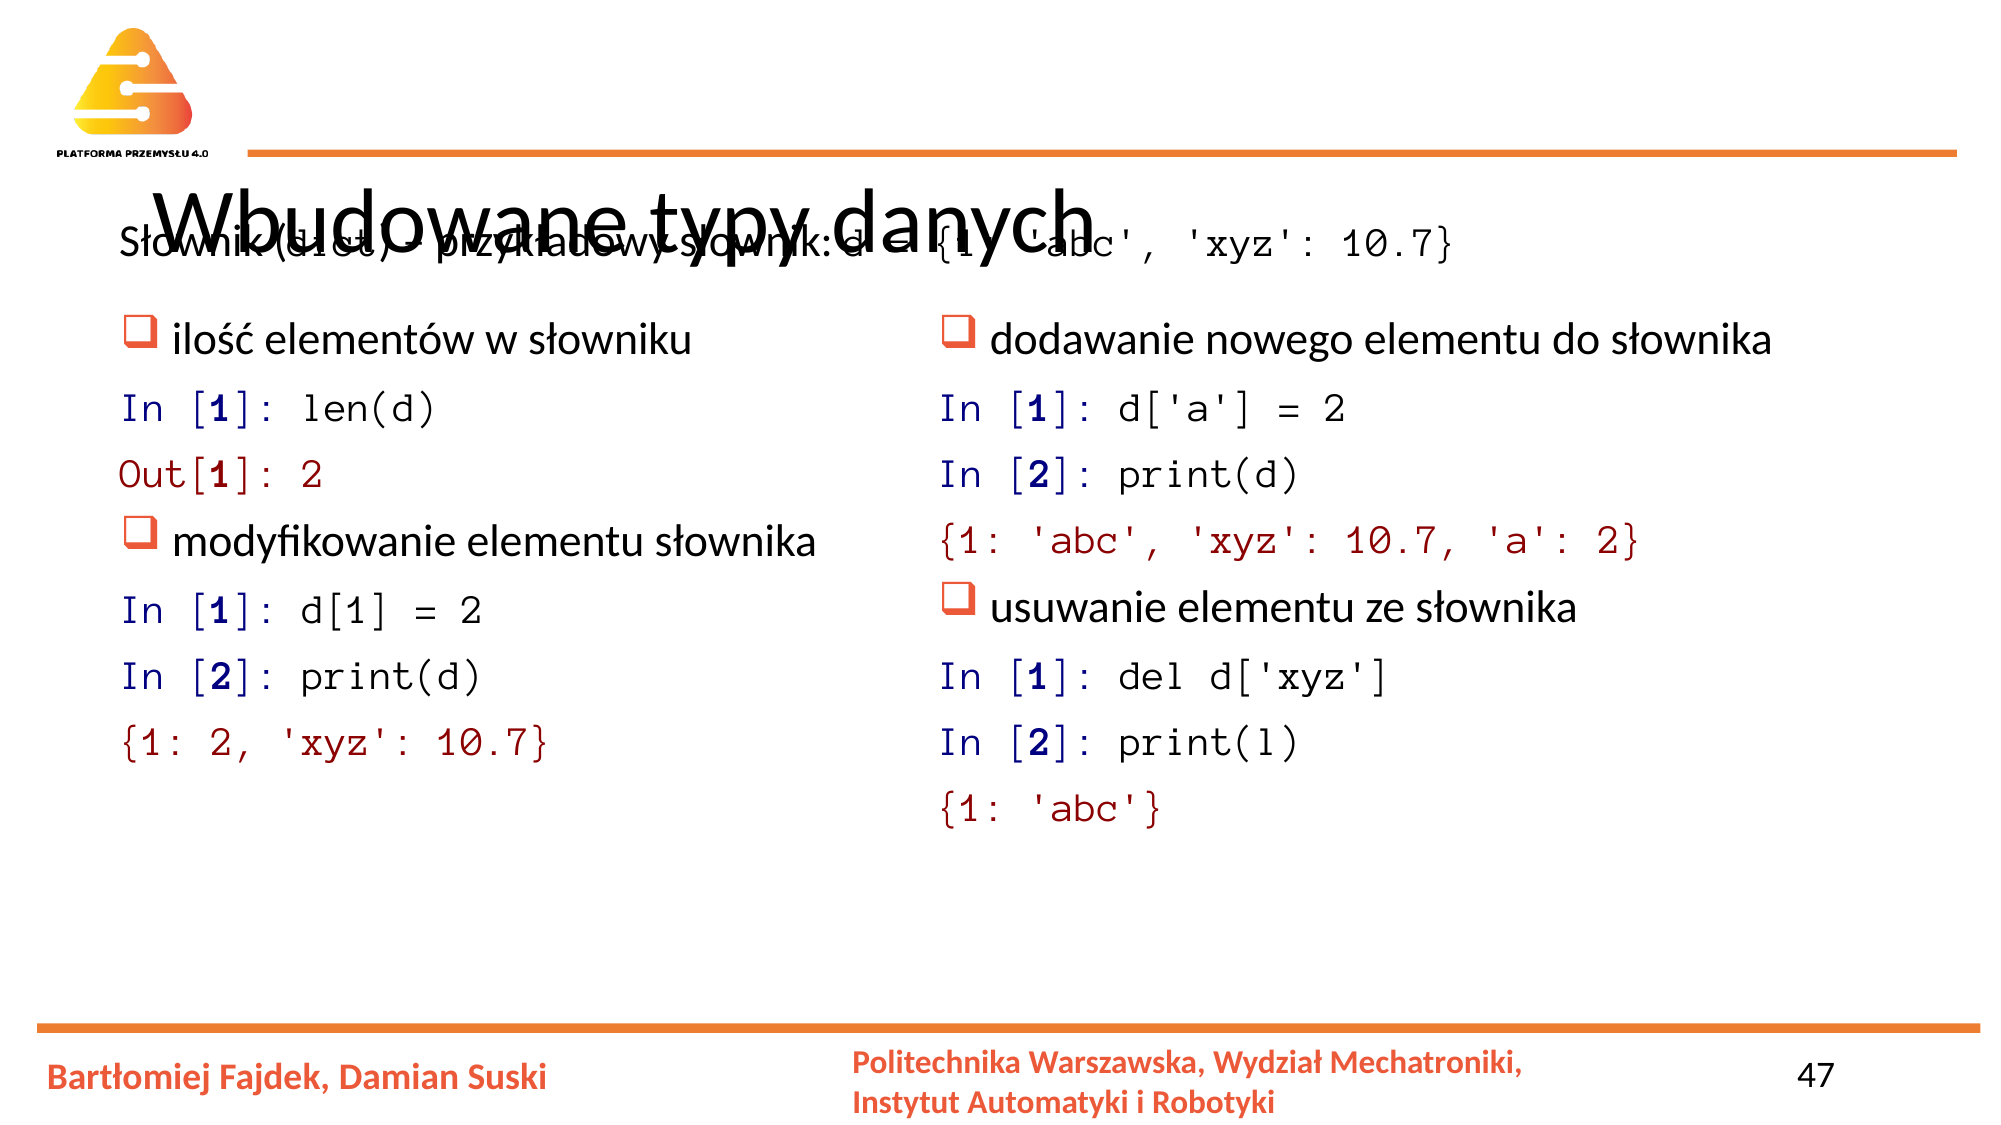

# Wbudowane typy danych
Słownik (dict) – przykładowy słownik: d = {1: 'abc', 'xyz': 10.7}
 ilość elementów w słowniku
In [1]: len(d)
Out[1]: 2
 modyfikowanie elementu słownika
In [1]: d[1] = 2
In [2]: print(d)
{1: 2, 'xyz': 10.7}

 dodawanie nowego elementu do słownika
In [1]: d['a'] = 2
In [2]: print(d)
{1: 'abc', 'xyz': 10.7, 'a': 2}
 usuwanie elementu ze słownika
In [1]: del d['xyz']
In [2]: print(l)
{1: 'abc'}

47